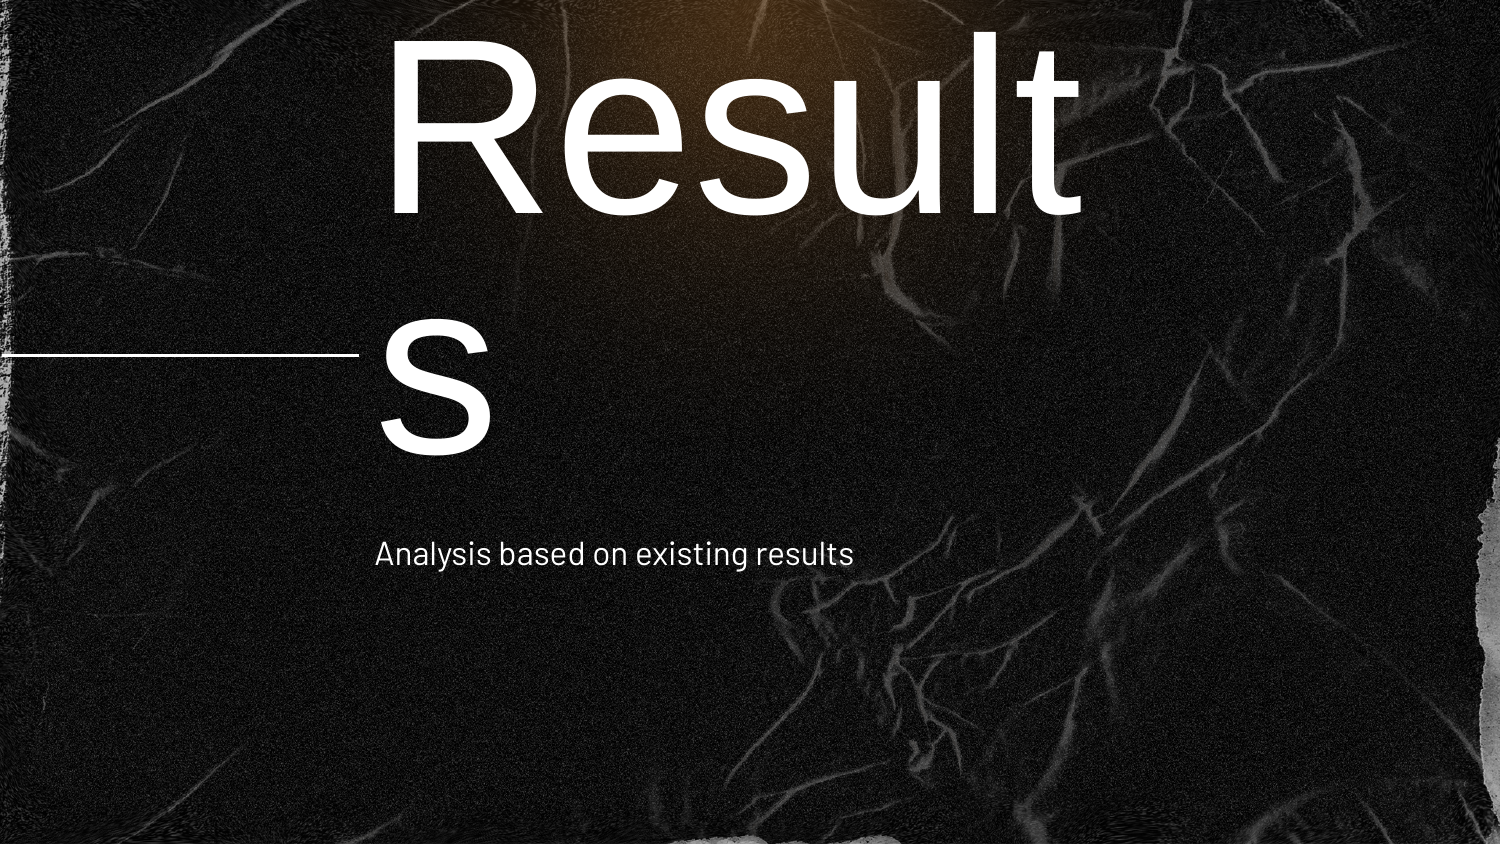

# Results
Analysis based on existing results